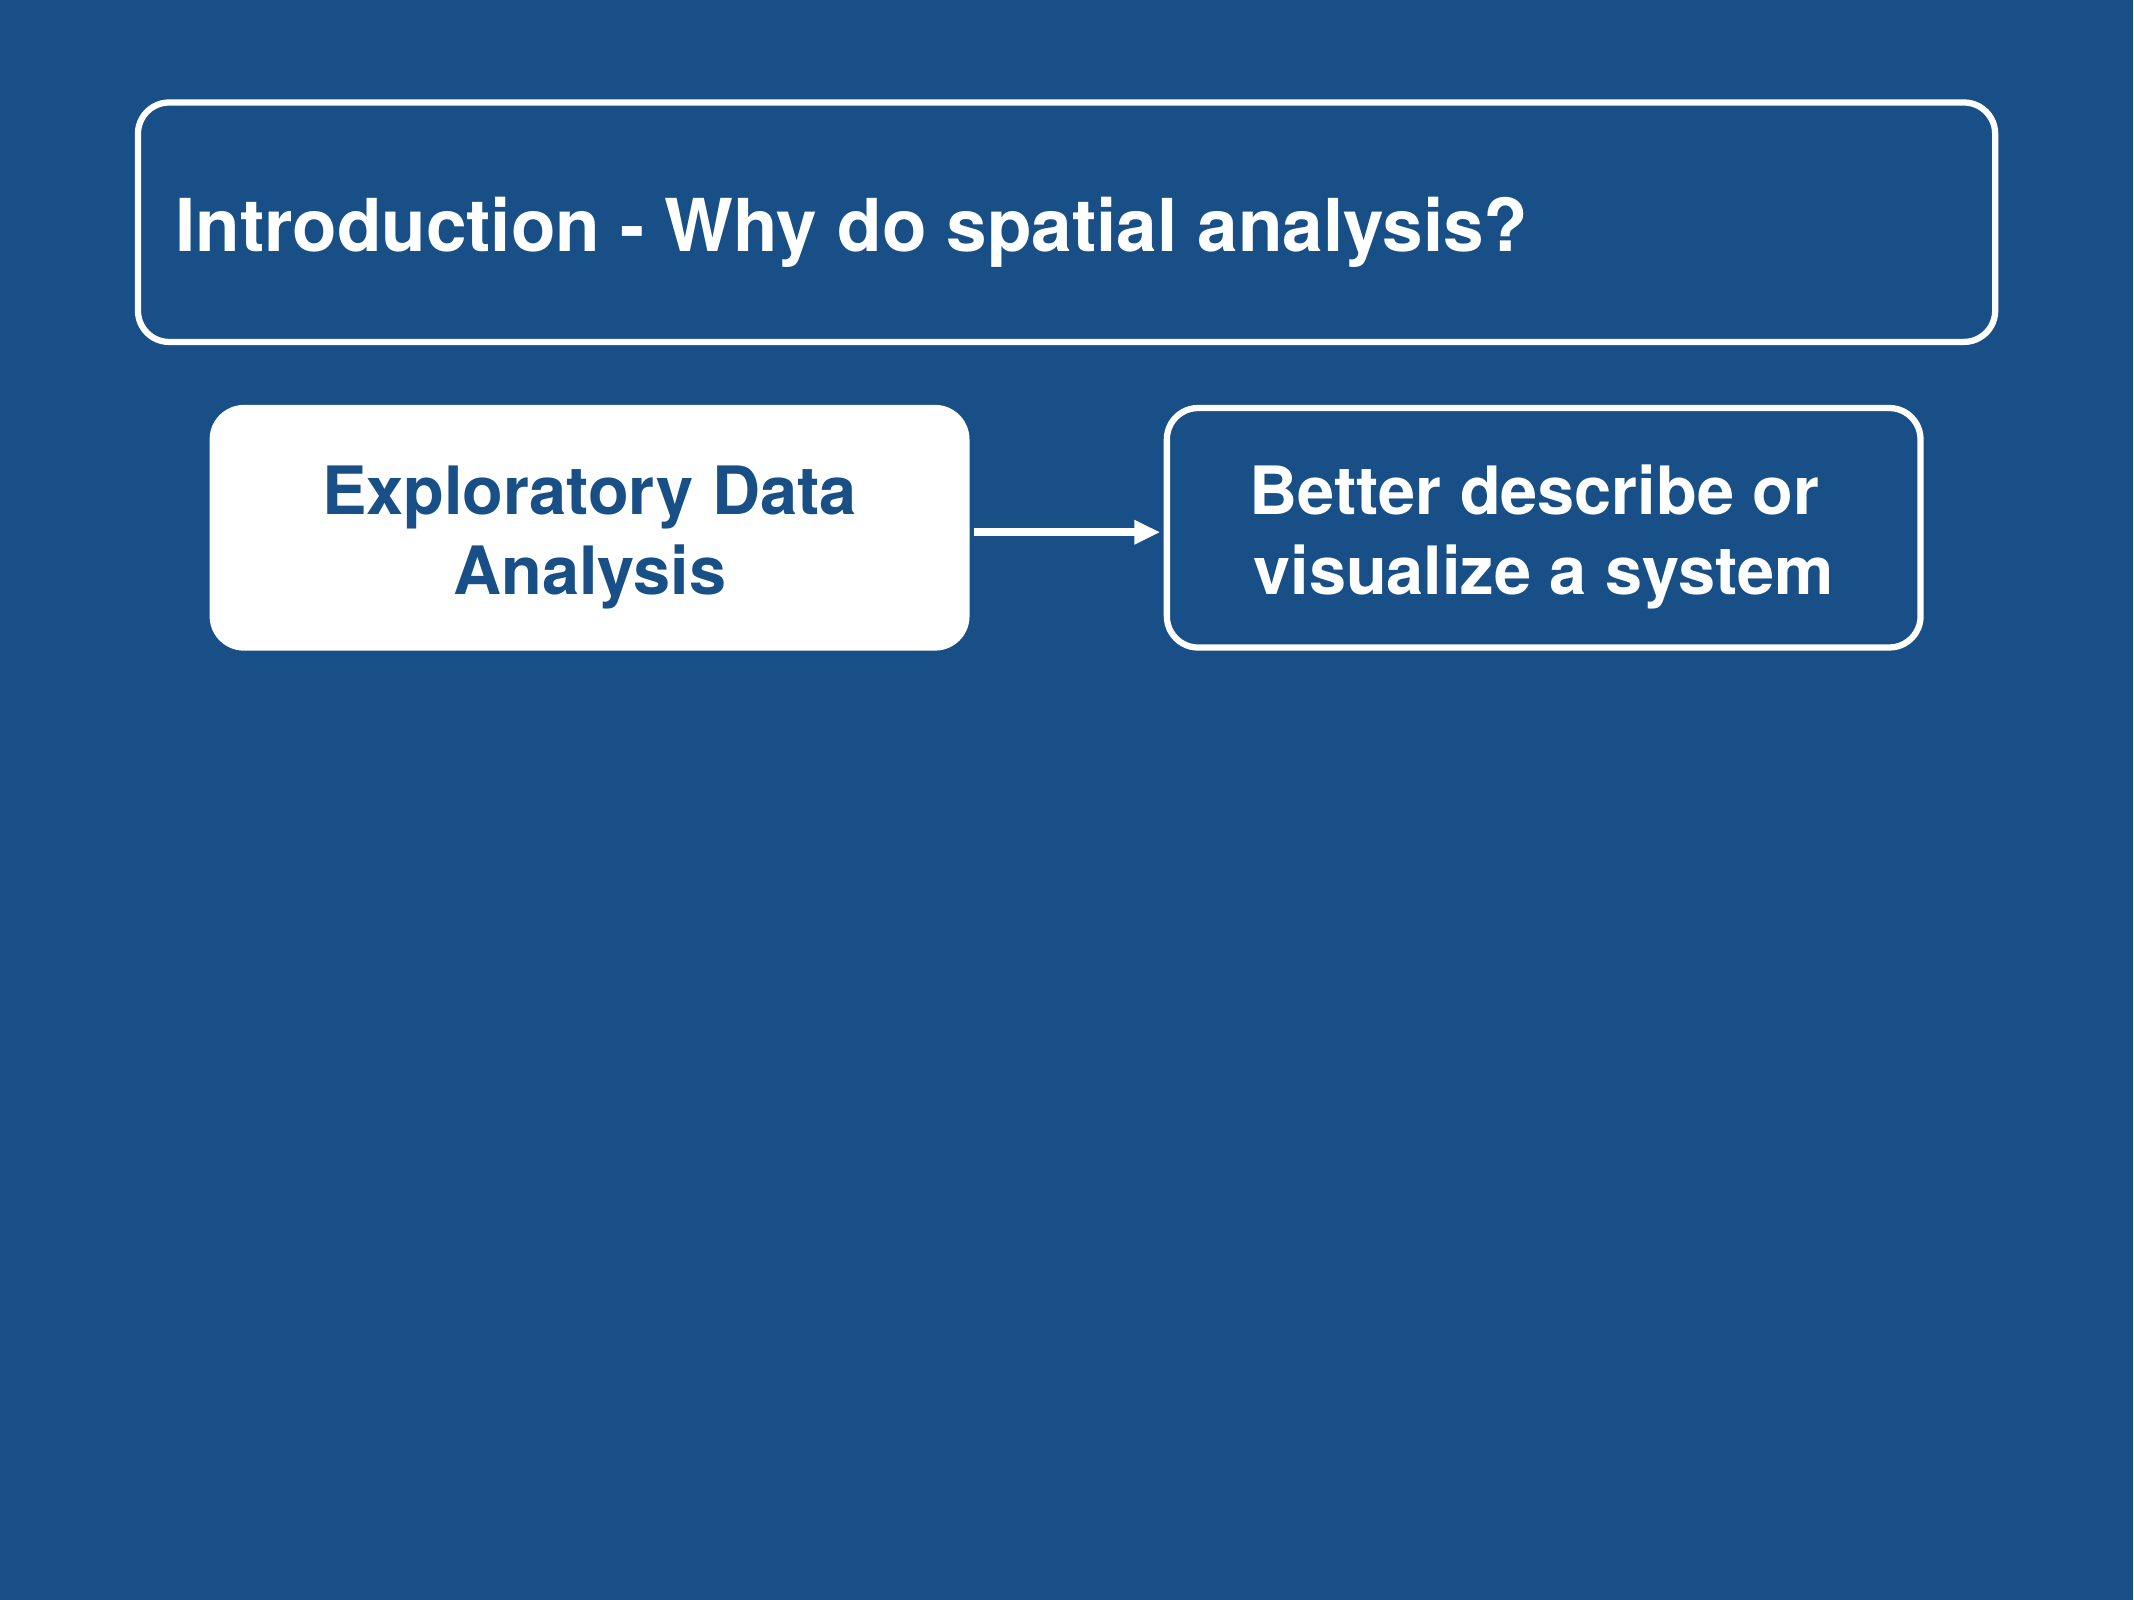

Introduction - Why do spatial analysis?
Exploratory Data Analysis
Better describe or
visualize a system